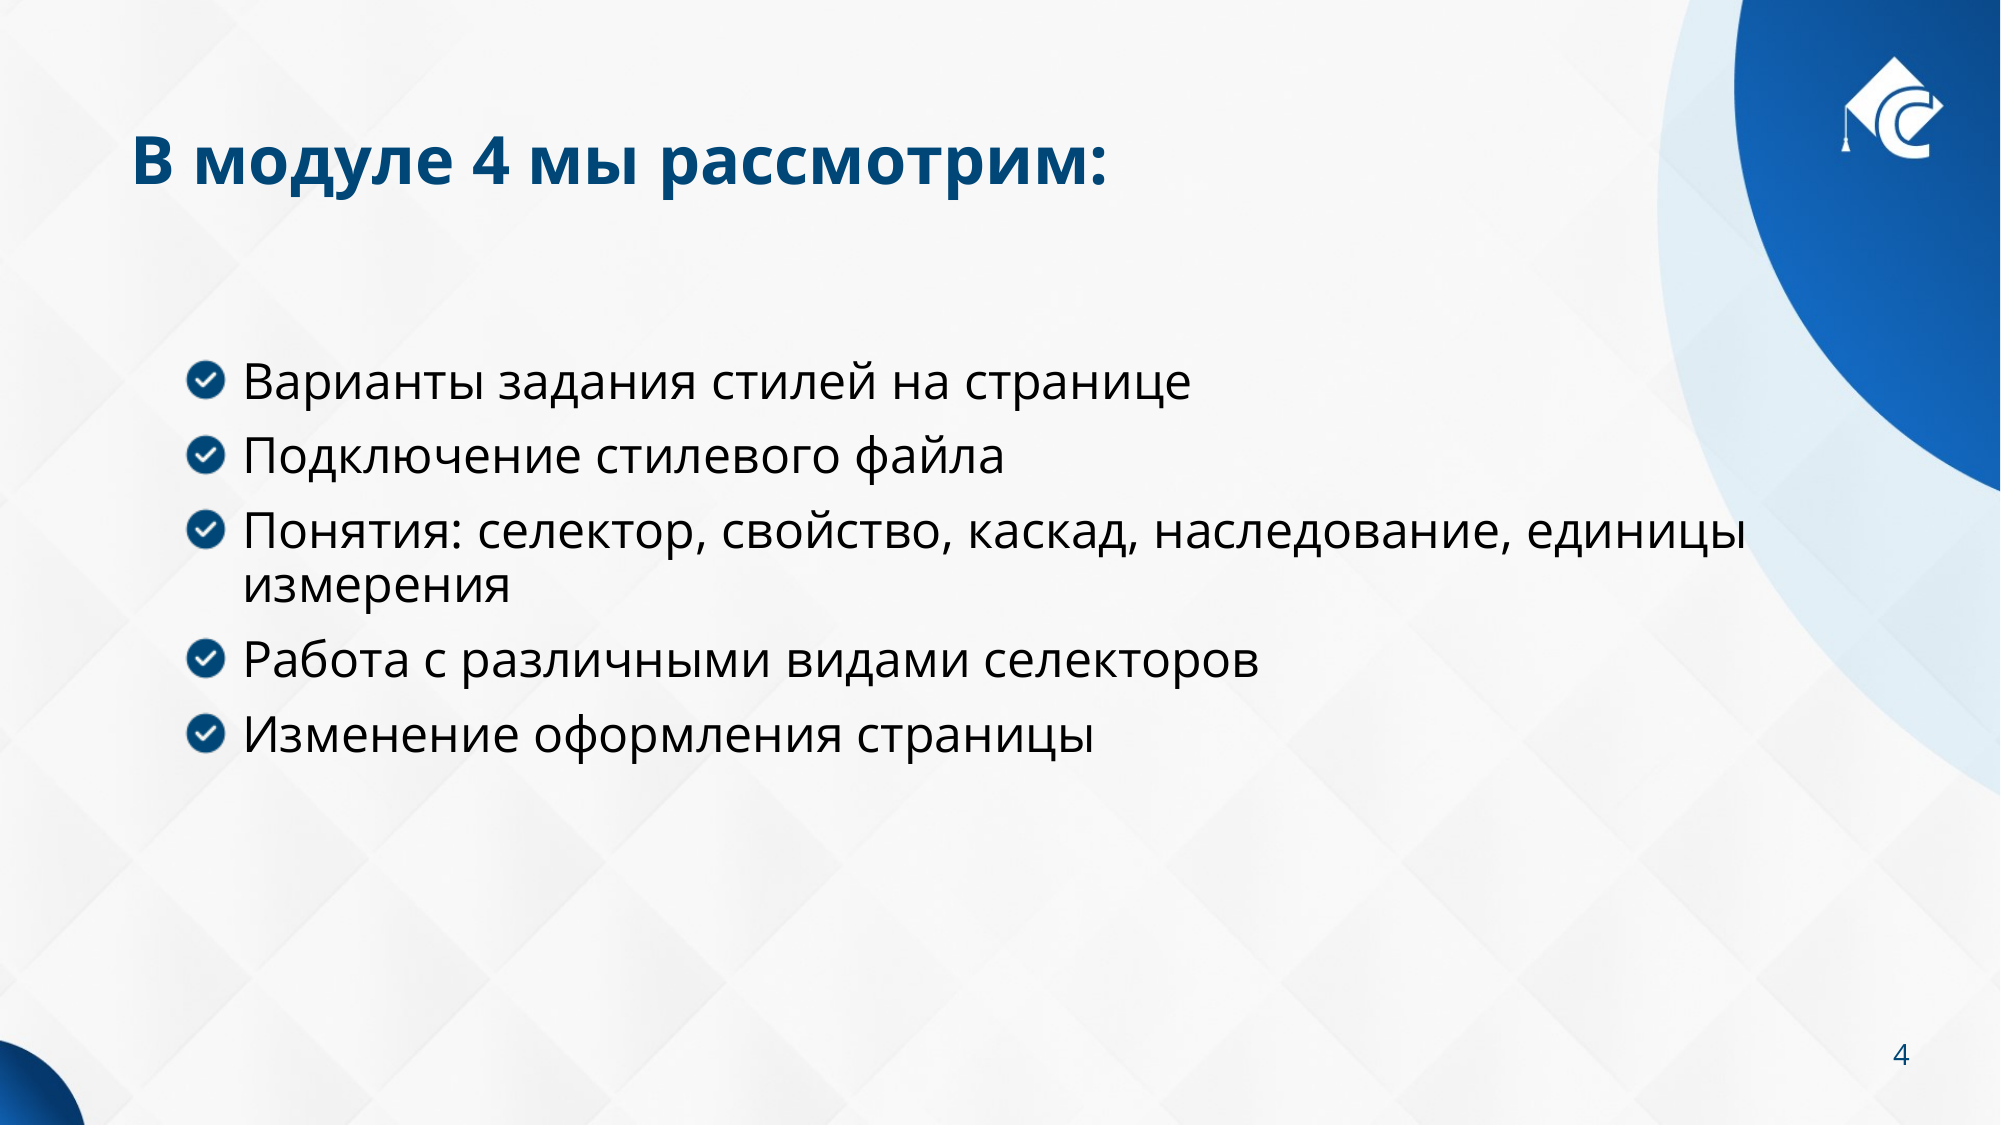

# В модуле 4 мы рассмотрим:
Варианты задания стилей на странице
Подключение стилевого файла
Понятия: селектор, свойство, каскад, наследование, единицы измерения
Работа с различными видами селекторов
Изменение оформления страницы
4